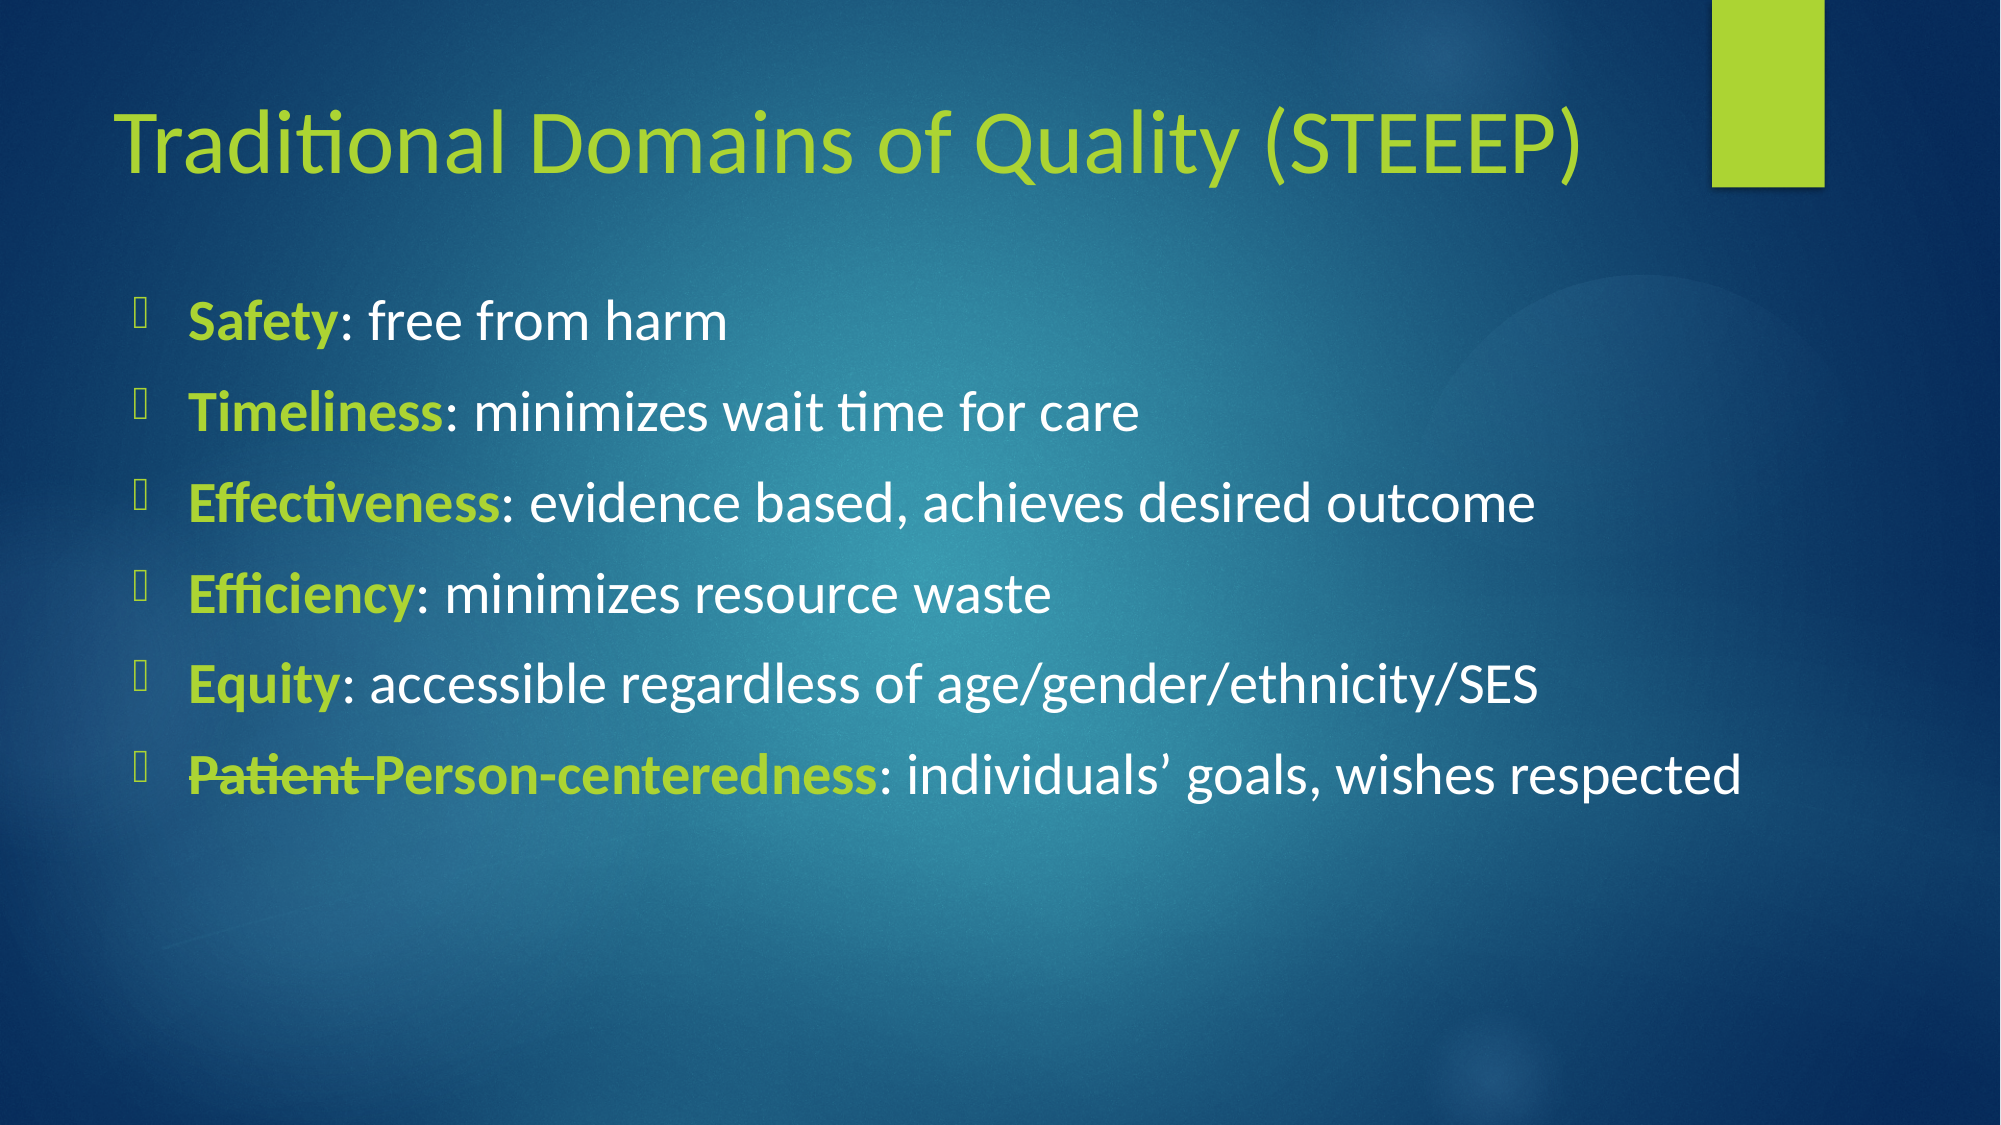

# Traditional Domains of Quality (STEEEP)
Safety: free from harm
Timeliness: minimizes wait time for care
Effectiveness: evidence based, achieves desired outcome
Efficiency: minimizes resource waste
Equity: accessible regardless of age/gender/ethnicity/SES
Patient Person-centeredness: individuals’ goals, wishes respected